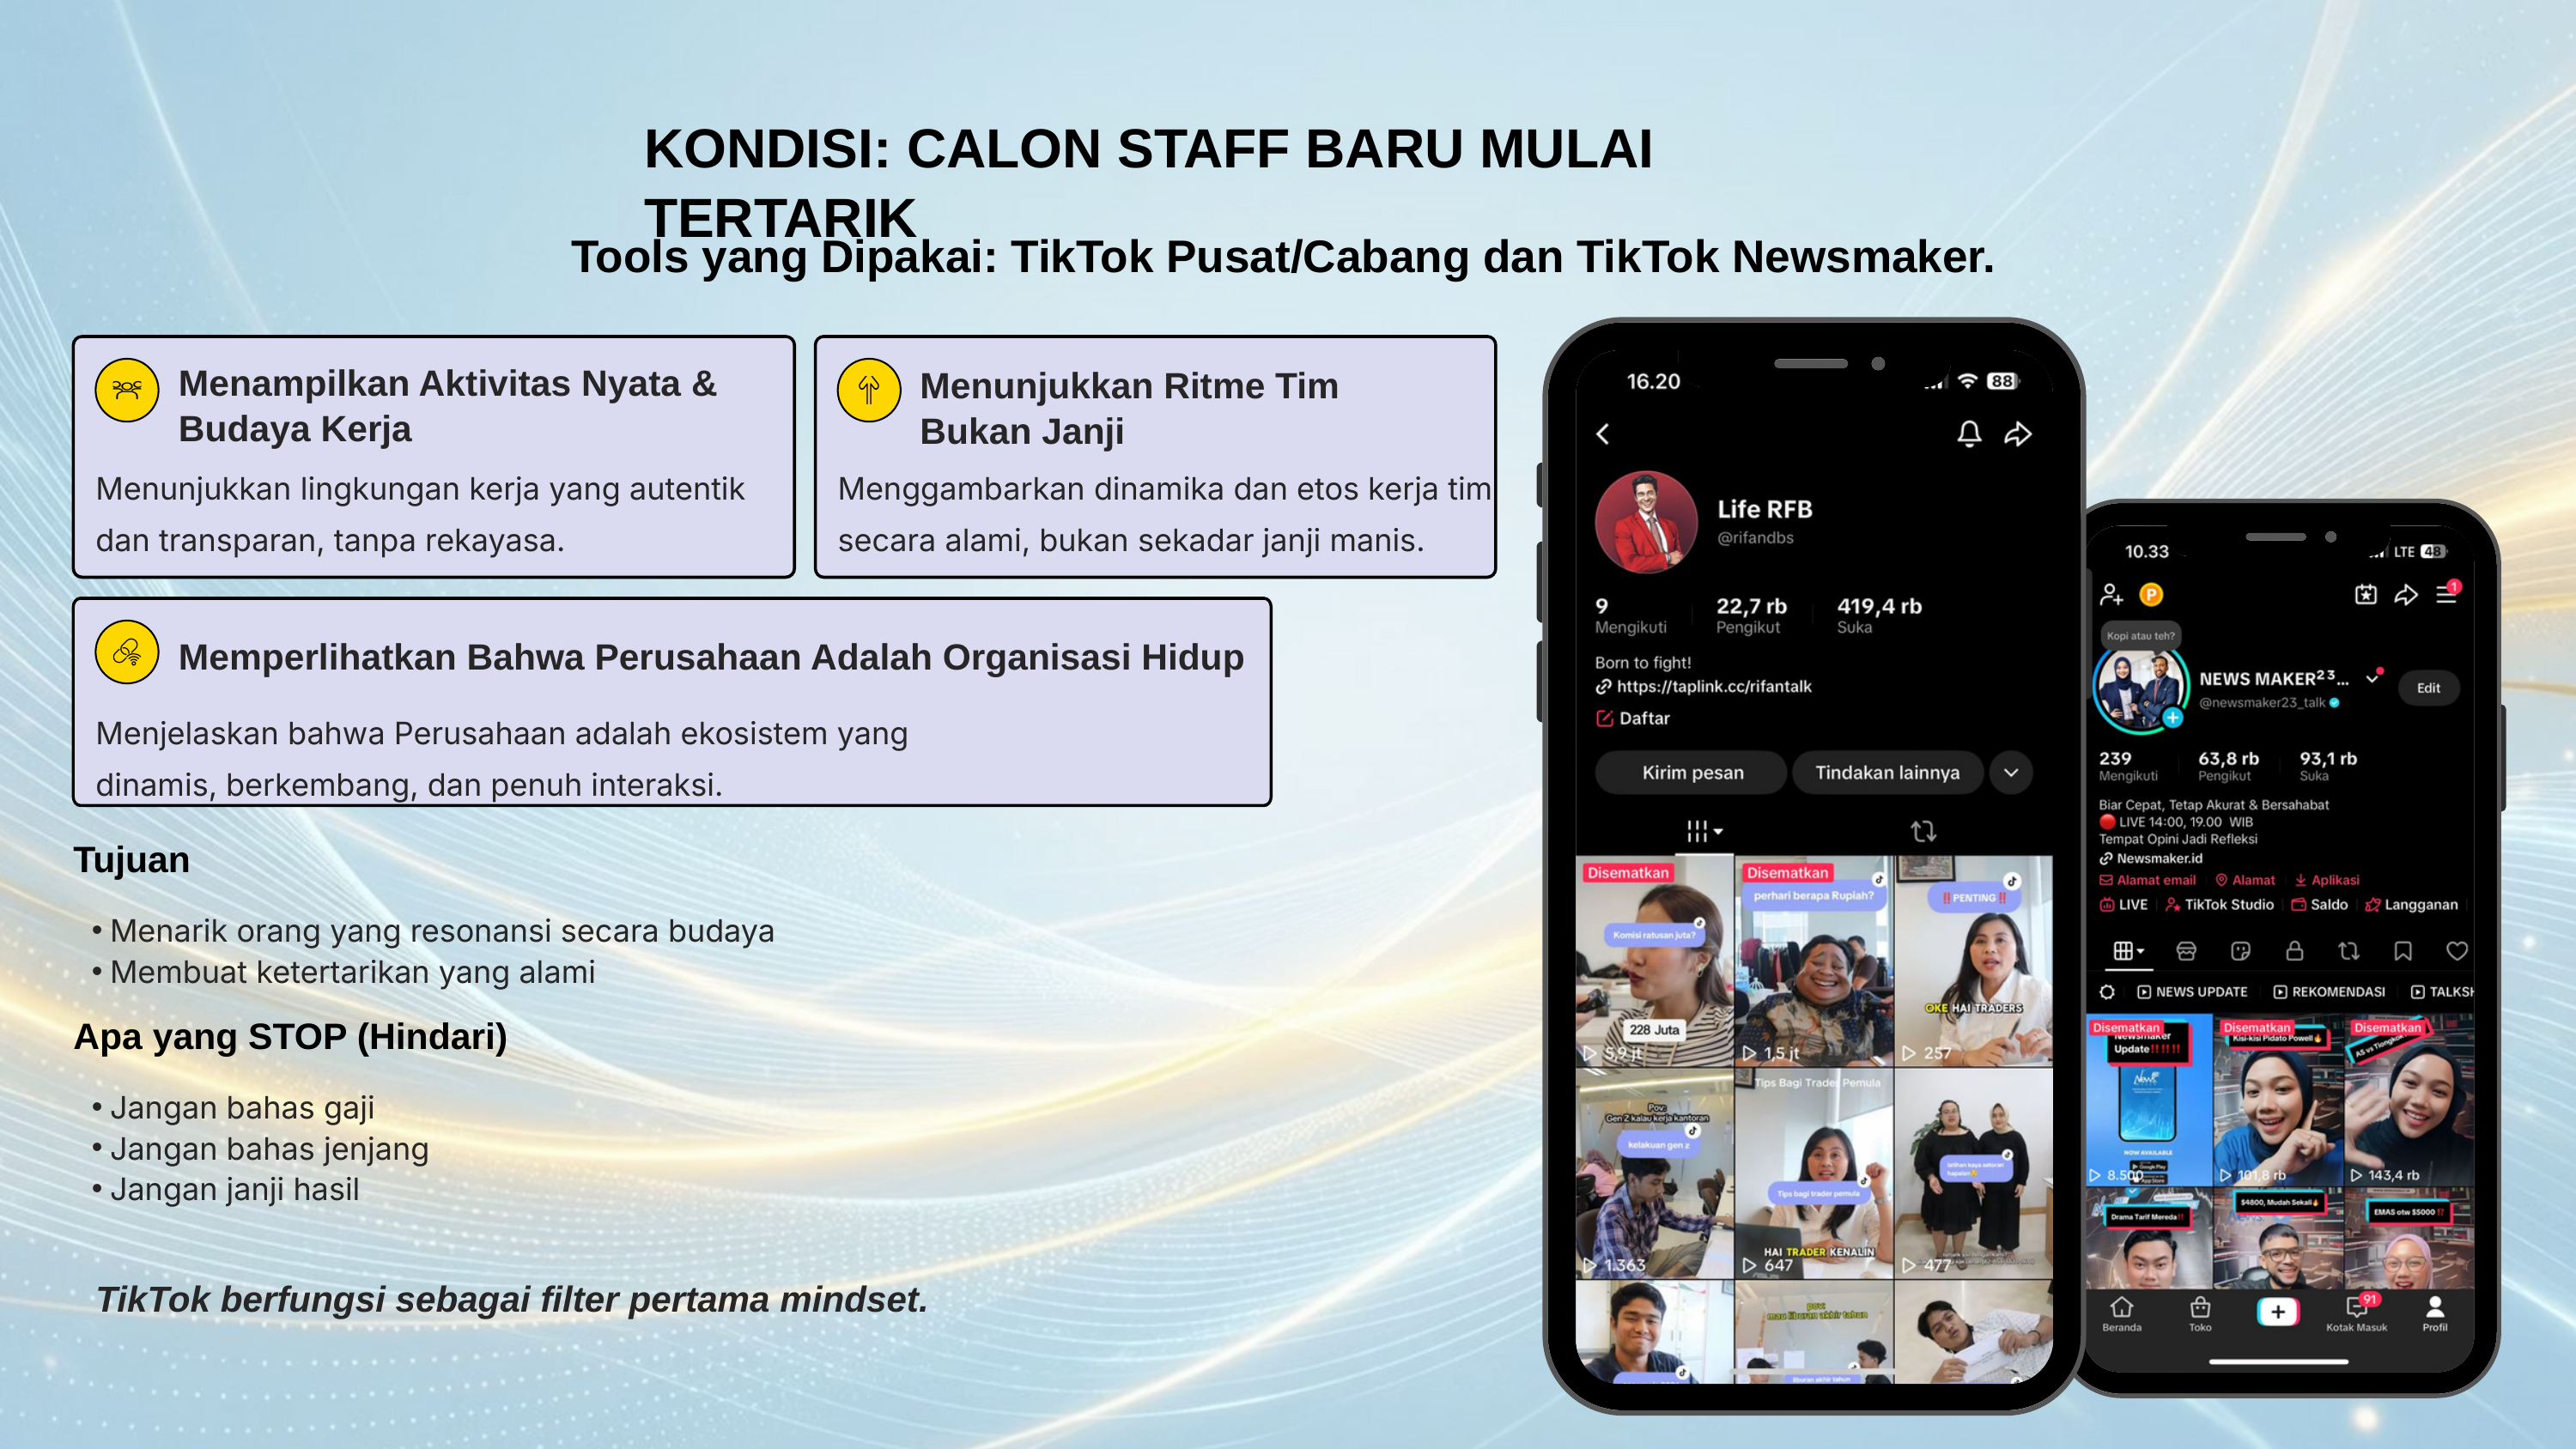

KONDISI: CALON STAFF BARU MULAI TERTARIK
Tools yang Dipakai: TikTok Pusat/Cabang dan TikTok Newsmaker.

Menampilkan Aktivitas Nyata & Budaya Kerja

Menunjukkan Ritme Tim
Bukan Janji

Menunjukkan lingkungan kerja yang autentik dan transparan, tanpa rekayasa.
Menggambarkan dinamika dan etos kerja tim secara alami, bukan sekadar janji manis.

Memperlihatkan Bahwa Perusahaan Adalah Organisasi Hidup

Menjelaskan bahwa Perusahaan adalah ekosistem yang dinamis, berkembang, dan penuh interaksi.
Tujuan
Menarik orang yang resonansi secara budaya
Membuat ketertarikan yang alami
Apa yang STOP (Hindari)
Jangan bahas gaji
Jangan bahas jenjang
Jangan janji hasil
TikTok berfungsi sebagai filter pertama mindset.